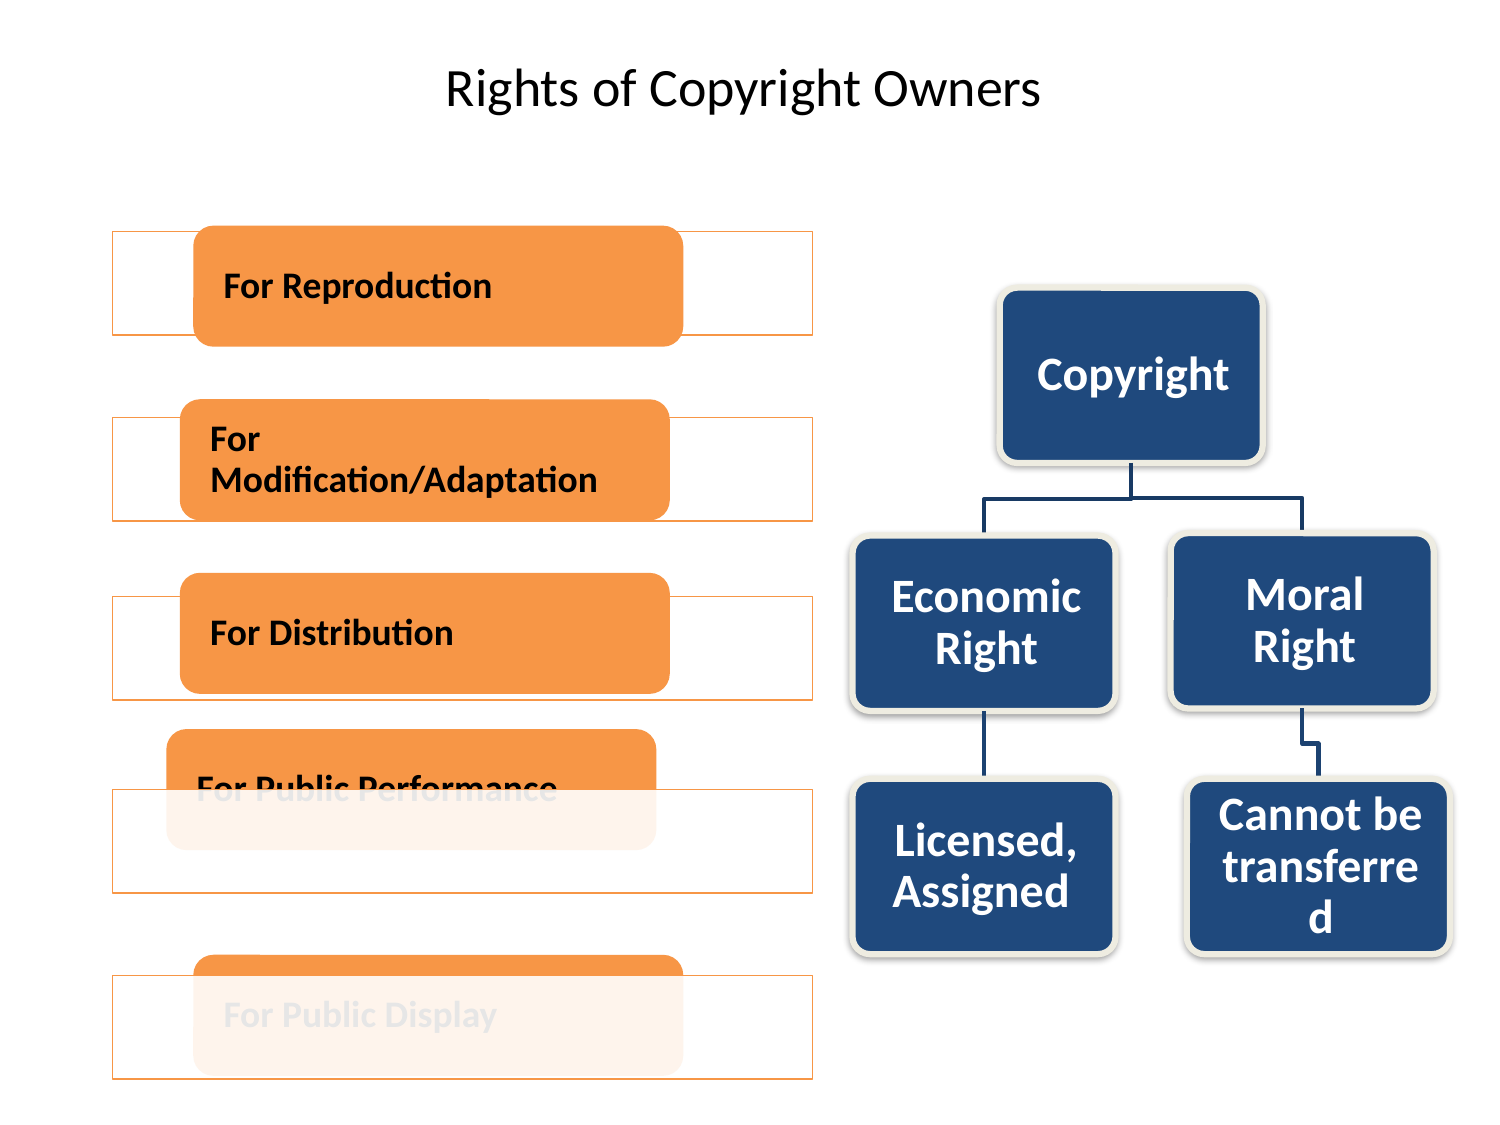

# Rights of Copyright Owners
For Reproduction
For Public Display
For Public Performance
For Modification/Adaptation
For Distribution

Copyright
Economic Right
Licensed, Assigned
Moral Right
Cannot be transferred